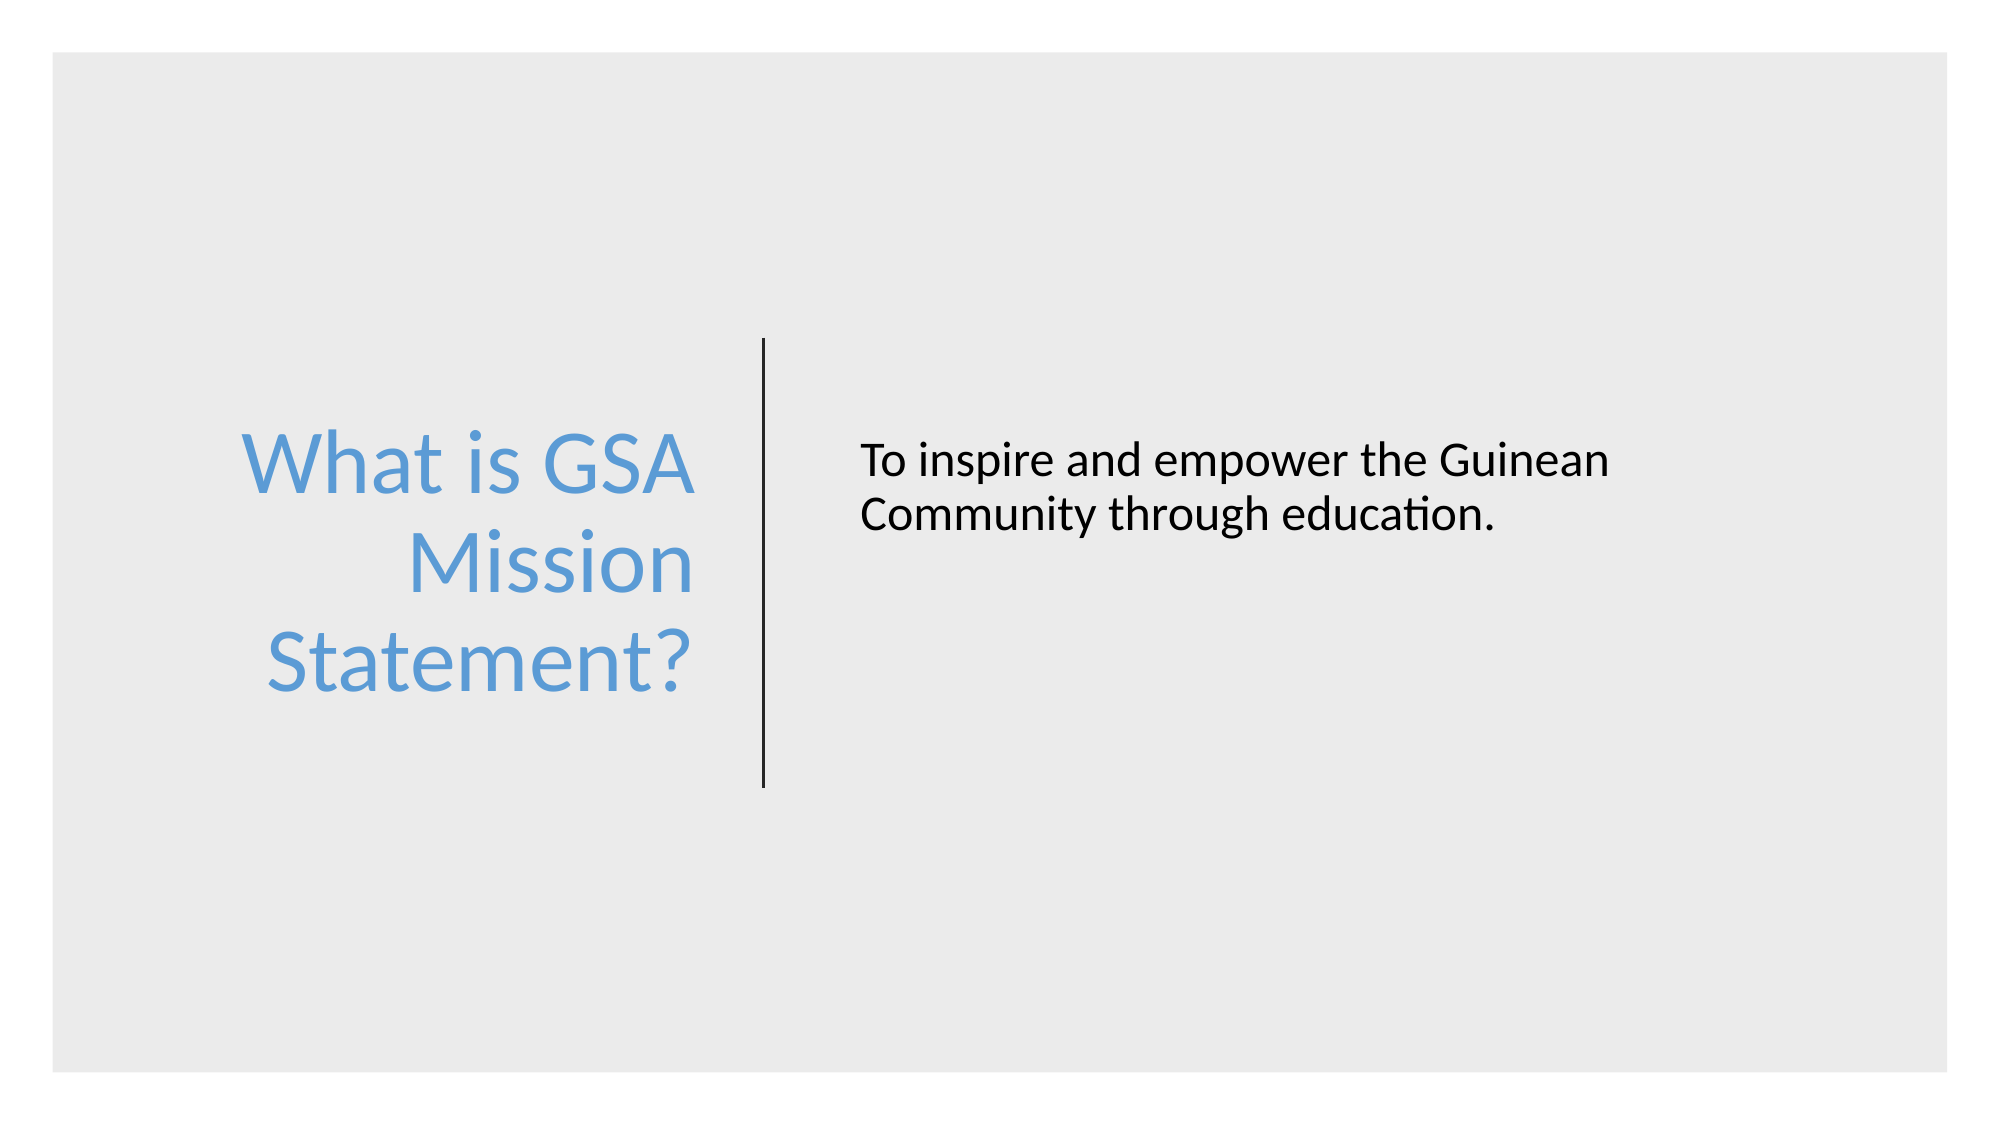

# What is GSA Mission Statement?
To inspire and empower the Guinean Community through education.